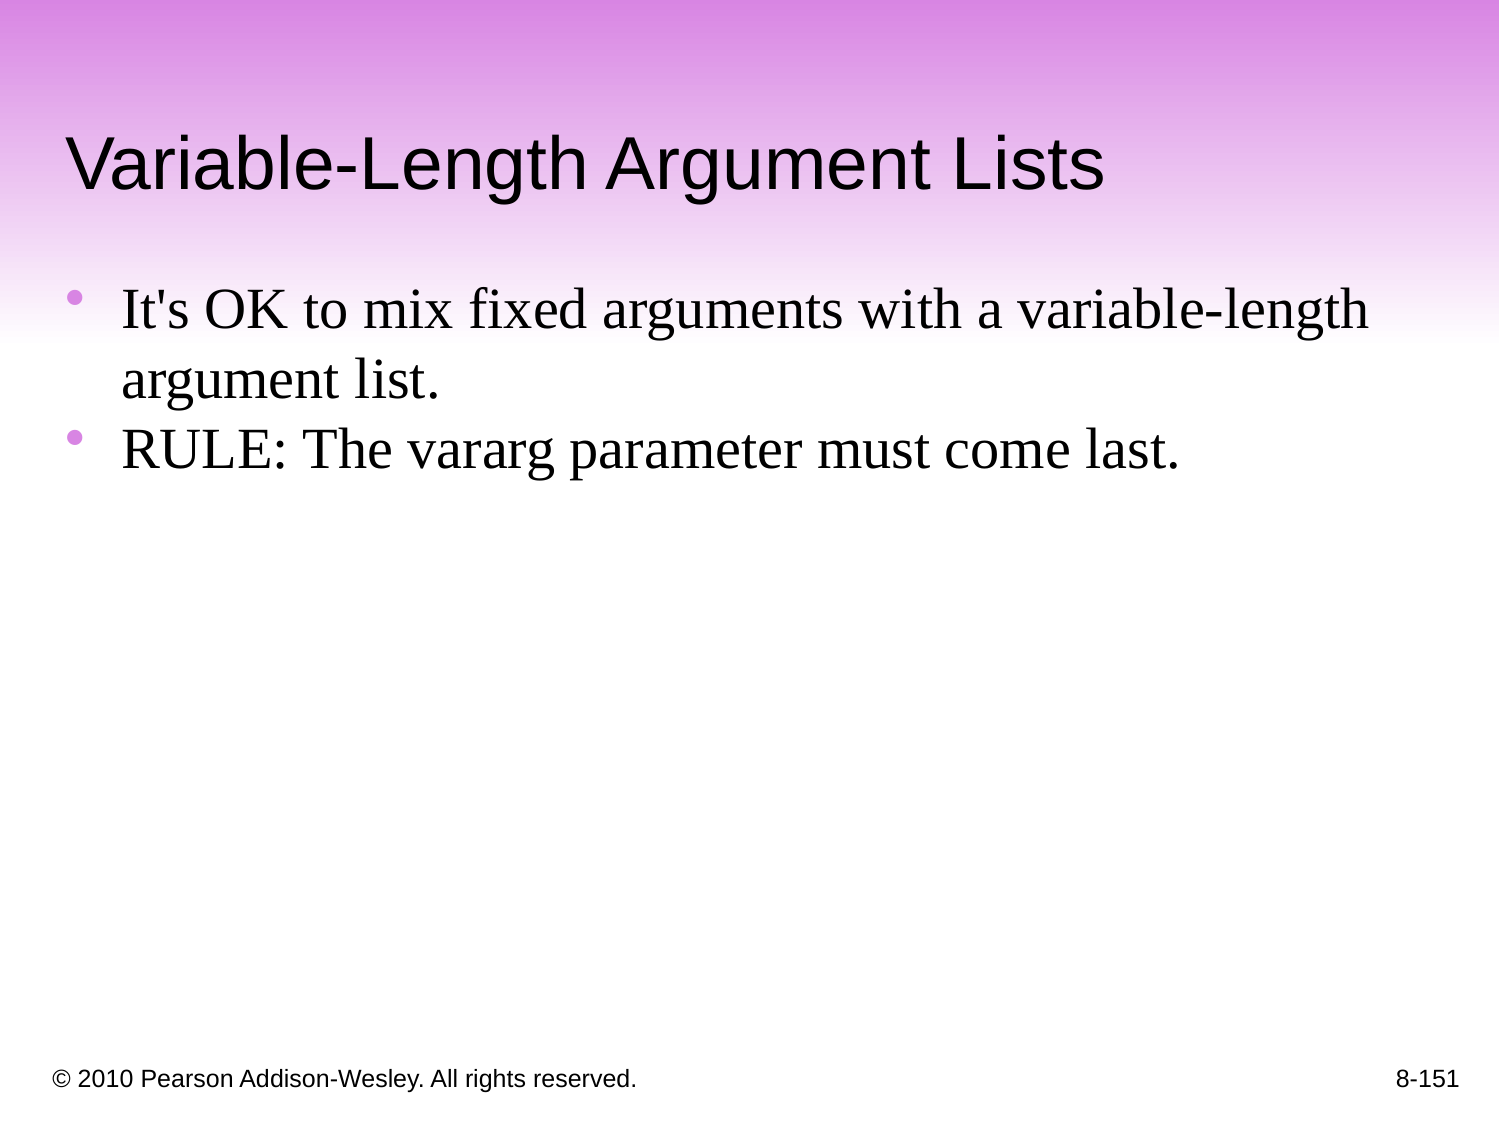

Variable-Length Argument Lists
It's OK to mix fixed arguments with a variable-length argument list.
RULE: The vararg parameter must come last.
8-151